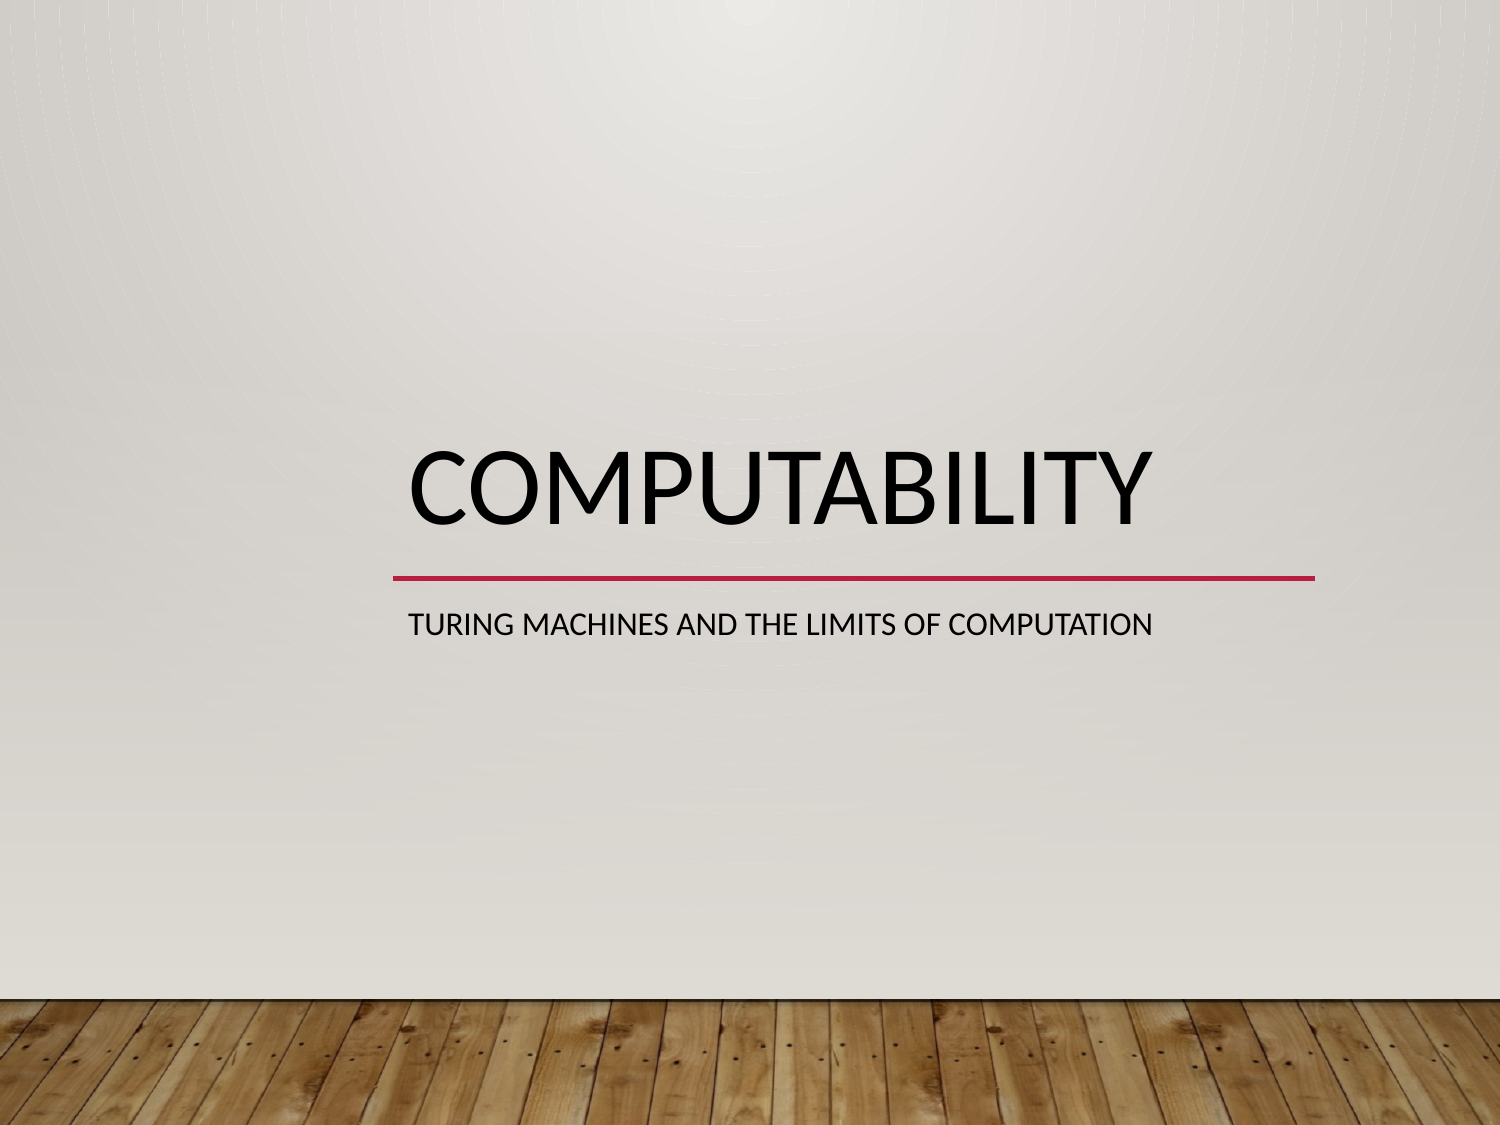

# Computability
Turing machines and the limits of computation